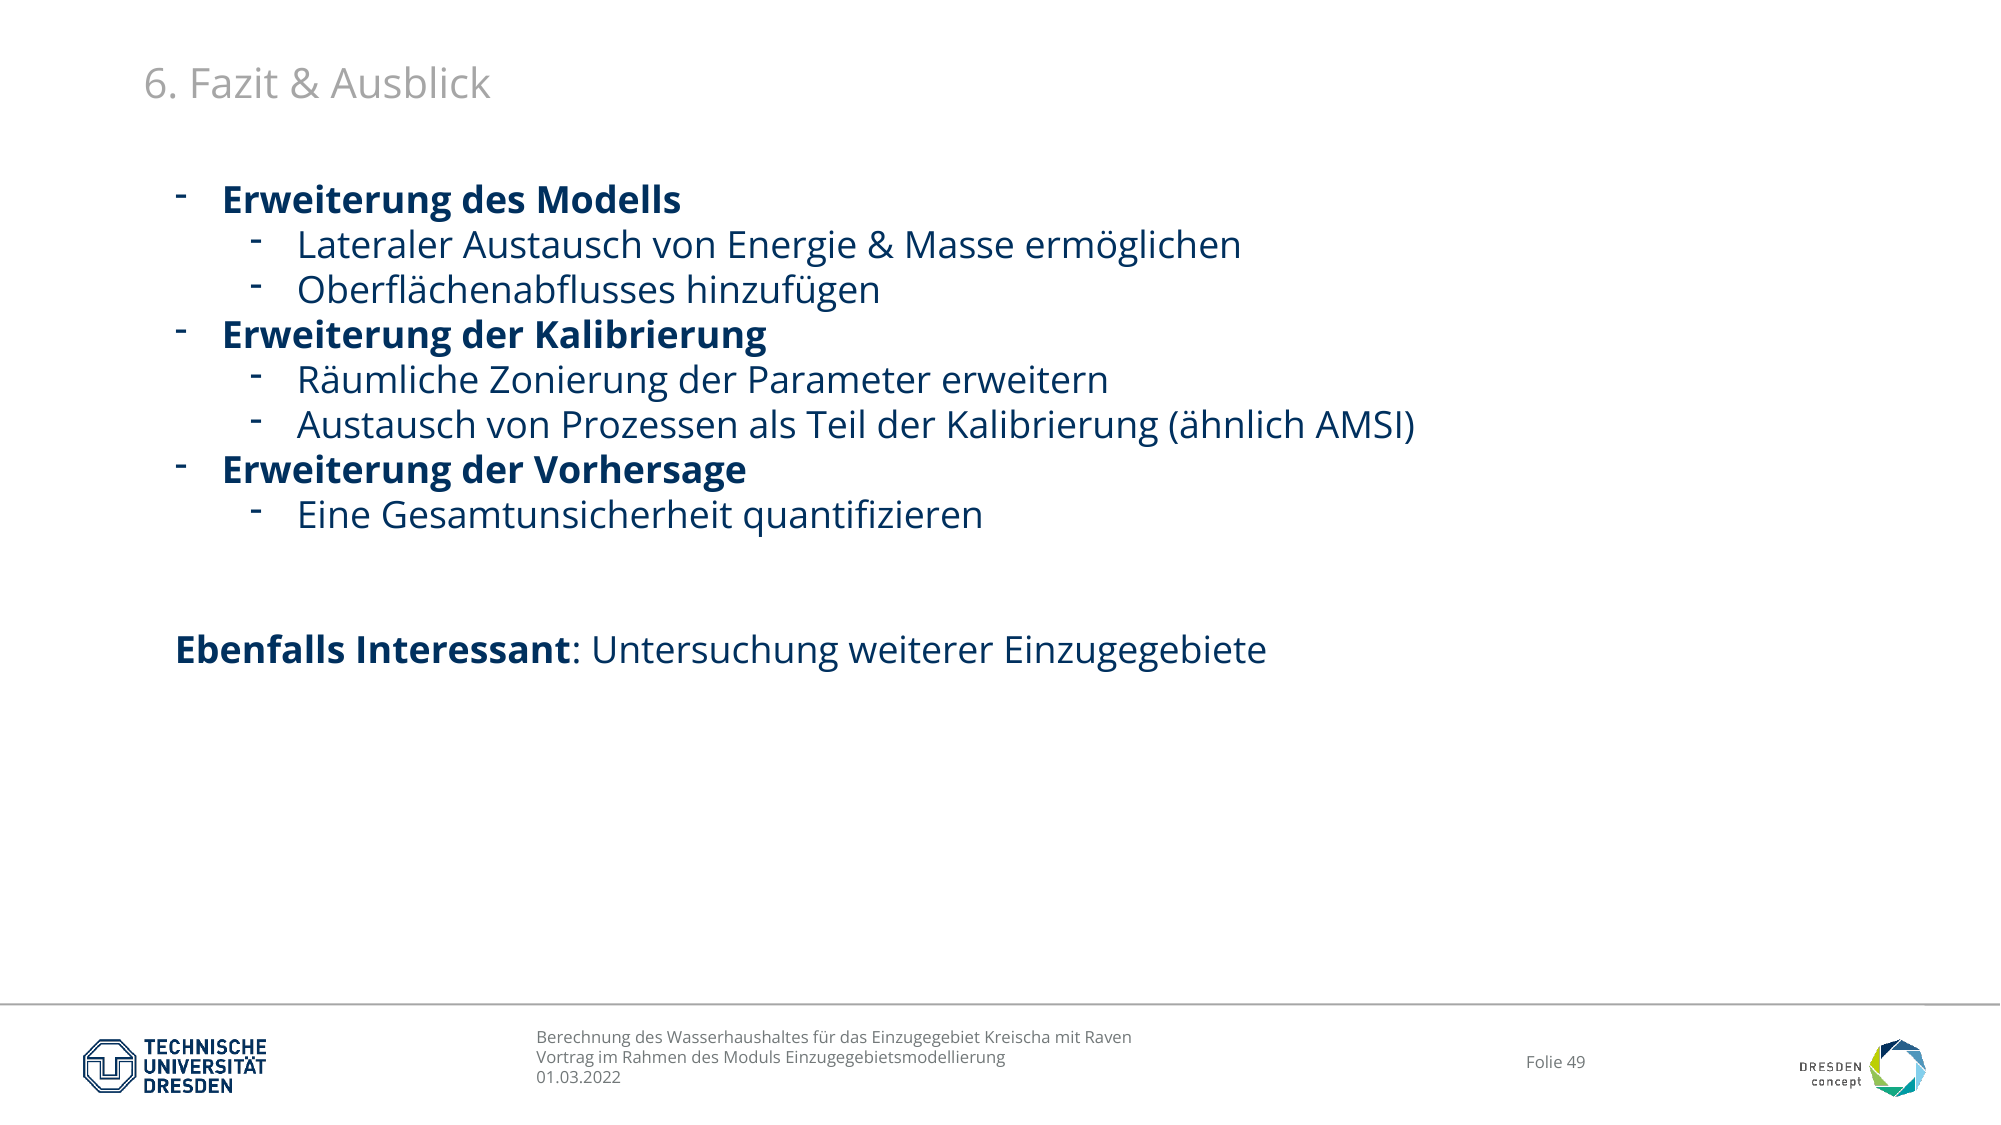

# 6. Fazit & Ausblick

Erweiterung des Modells
Lateraler Austausch von Energie & Masse ermöglichen
Oberflächenabflusses hinzufügen
Erweiterung der Kalibrierung
Räumliche Zonierung der Parameter erweitern
Austausch von Prozessen als Teil der Kalibrierung (ähnlich AMSI)
Erweiterung der Vorhersage
Eine Gesamtunsicherheit quantifizieren

Ebenfalls Interessant: Untersuchung weiterer Einzugegebiete